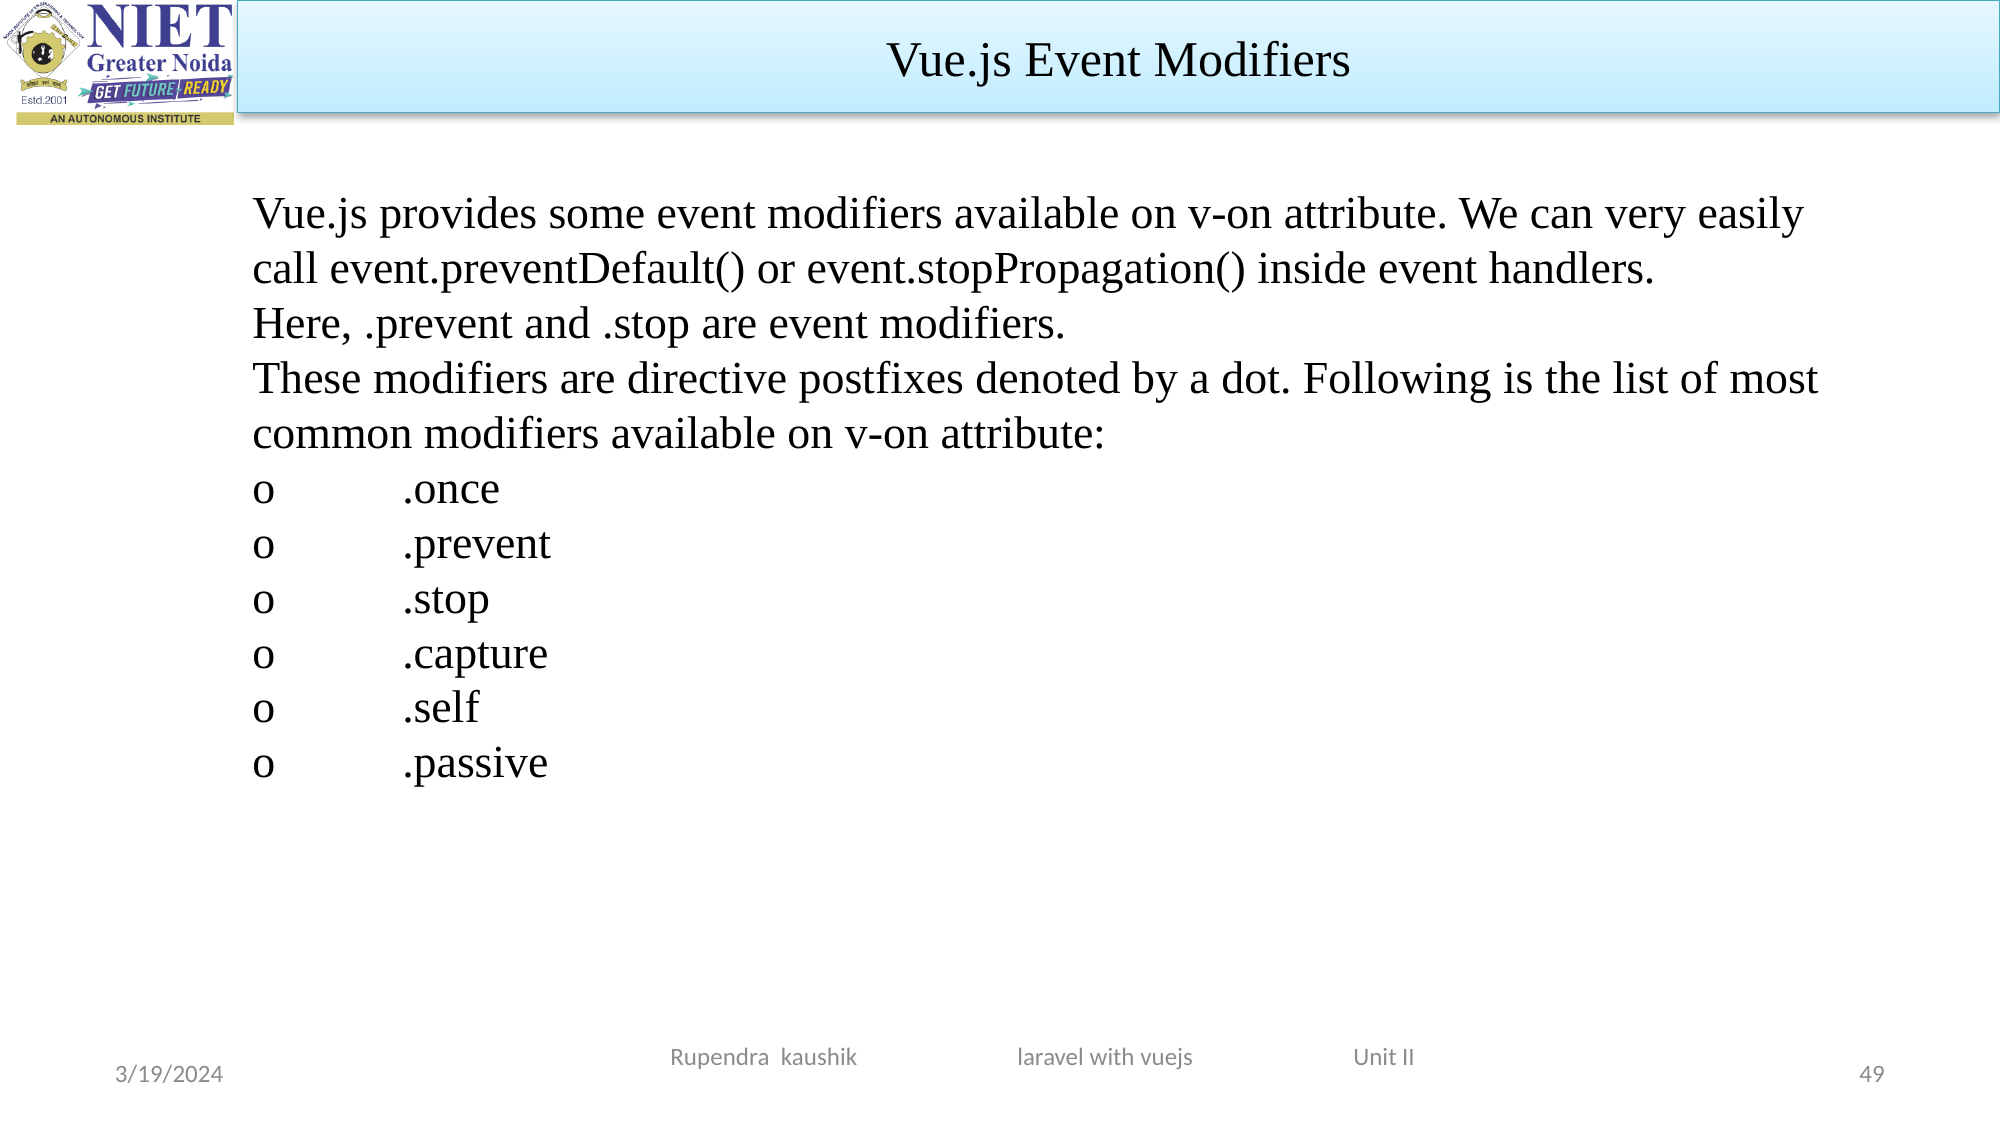

Vue.js Event Modifiers
Vue.js provides some event modifiers available on v-on attribute. We can very easily call event.preventDefault() or event.stopPropagation() inside event handlers. Here, .prevent and .stop are event modifiers.
These modifiers are directive postfixes denoted by a dot. Following is the list of most common modifiers available on v-on attribute:
o	.once
o	.prevent
o	.stop
o	.capture
o	.self
o	.passive
Rupendra  kaushik                            laravel with vuejs                            Unit II
3/19/2024
49